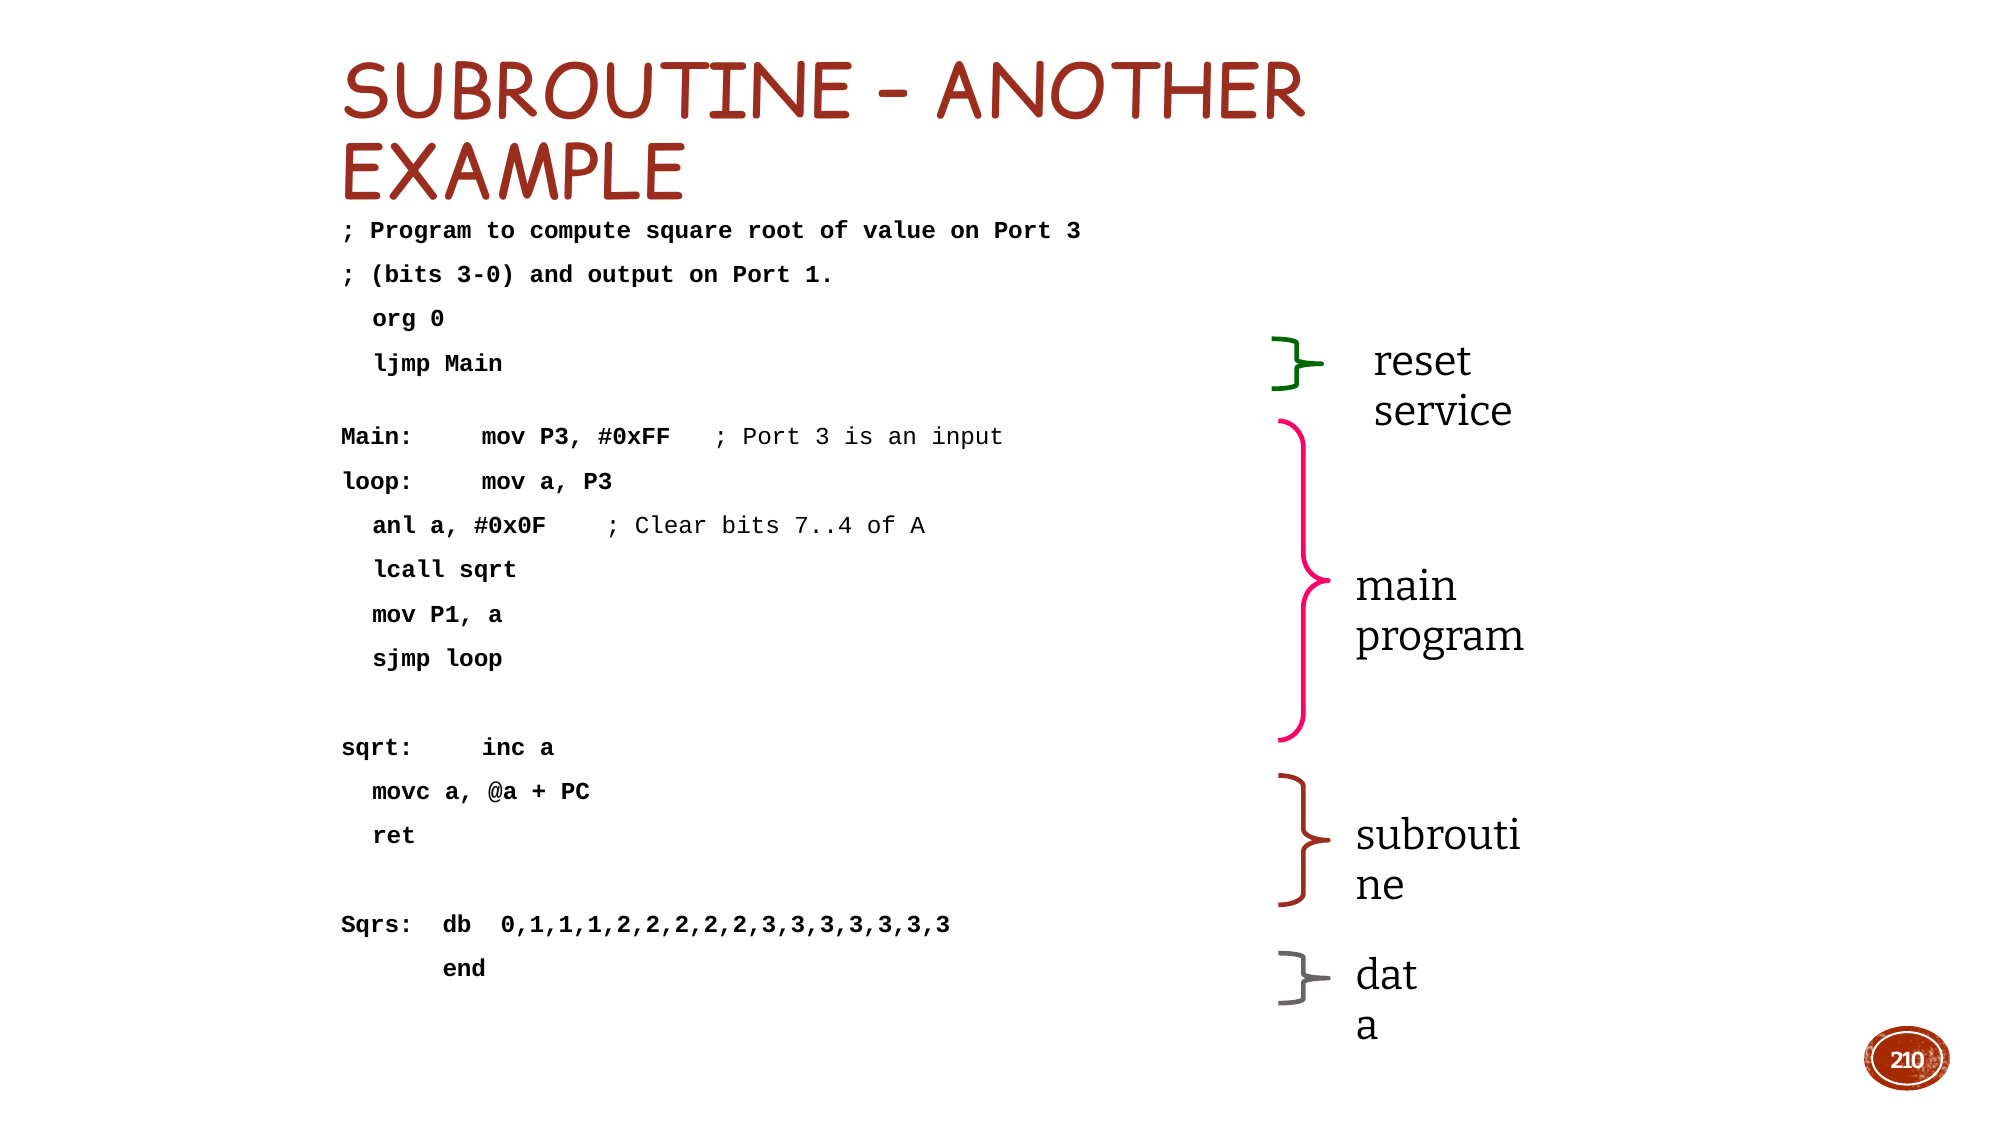

# Subroutine – another example
; Program to compute square root of value on Port 3
; (bits 3-0) and output on Port 1.
		org 0
		ljmp Main

Main: 	mov P3, #0xFF   ; Port 3 is an input
loop:	mov a, P3
		anl a, #0x0F	 ; Clear bits 7..4 of A
		lcall sqrt
		mov P1, a
		sjmp loop

sqrt:	inc a
		movc a, @a + PC
		ret

Sqrs:  db  0,1,1,1,2,2,2,2,2,3,3,3,3,3,3,3
       end
reset service

main program

subroutine
data

210